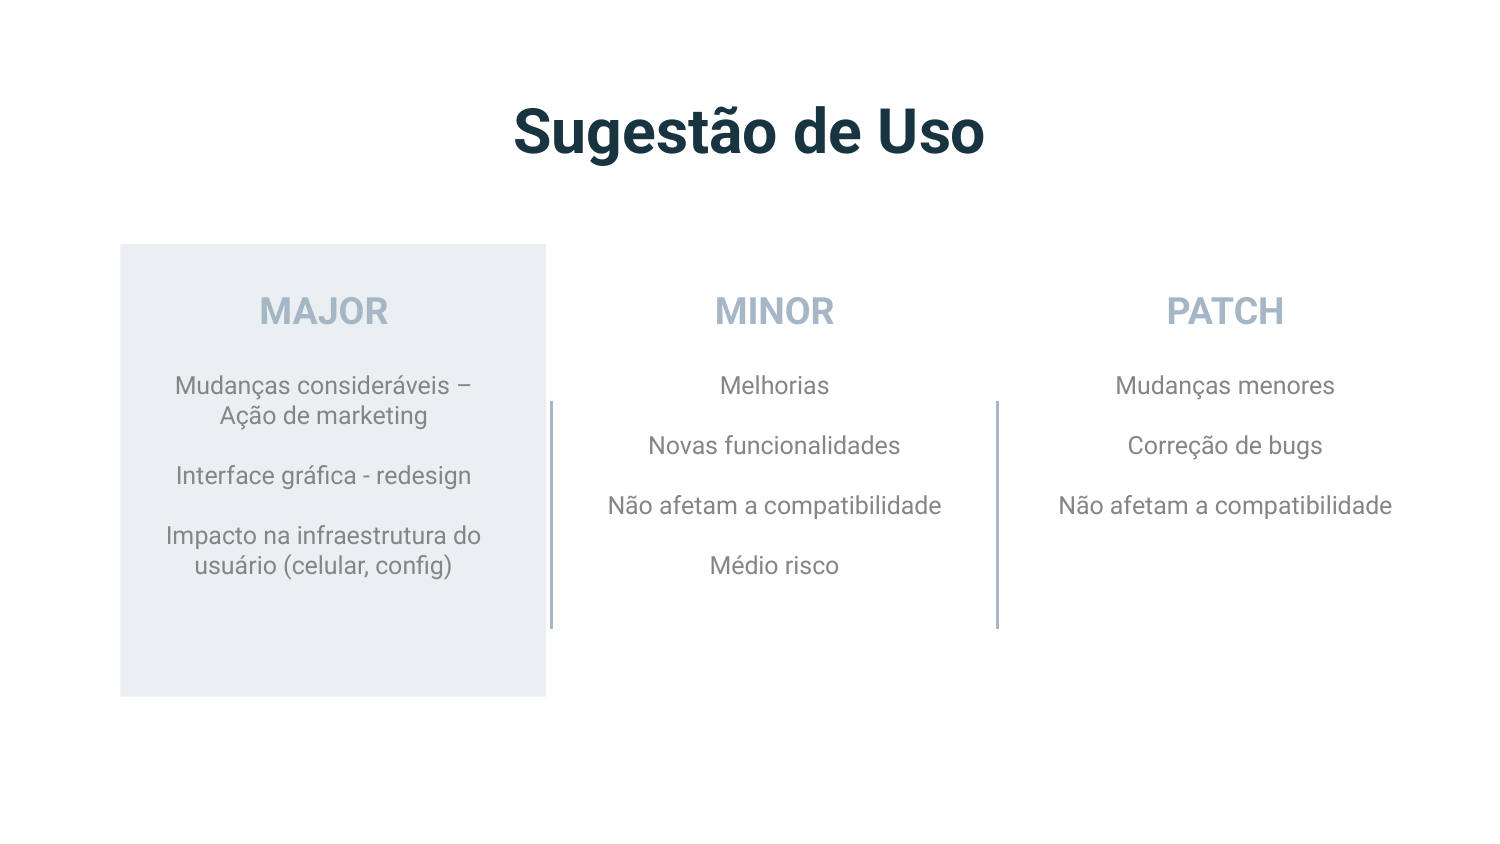

Sugestão de Uso

# MAJOR
MINOR
PATCH
Mudanças consideráveis – Ação de marketing
Interface gráfica - redesign
Impacto na infraestrutura do usuário (celular, config)
Melhorias
Novas funcionalidades
Não afetam a compatibilidade
Médio risco
Mudanças menores
Correção de bugs
Não afetam a compatibilidade